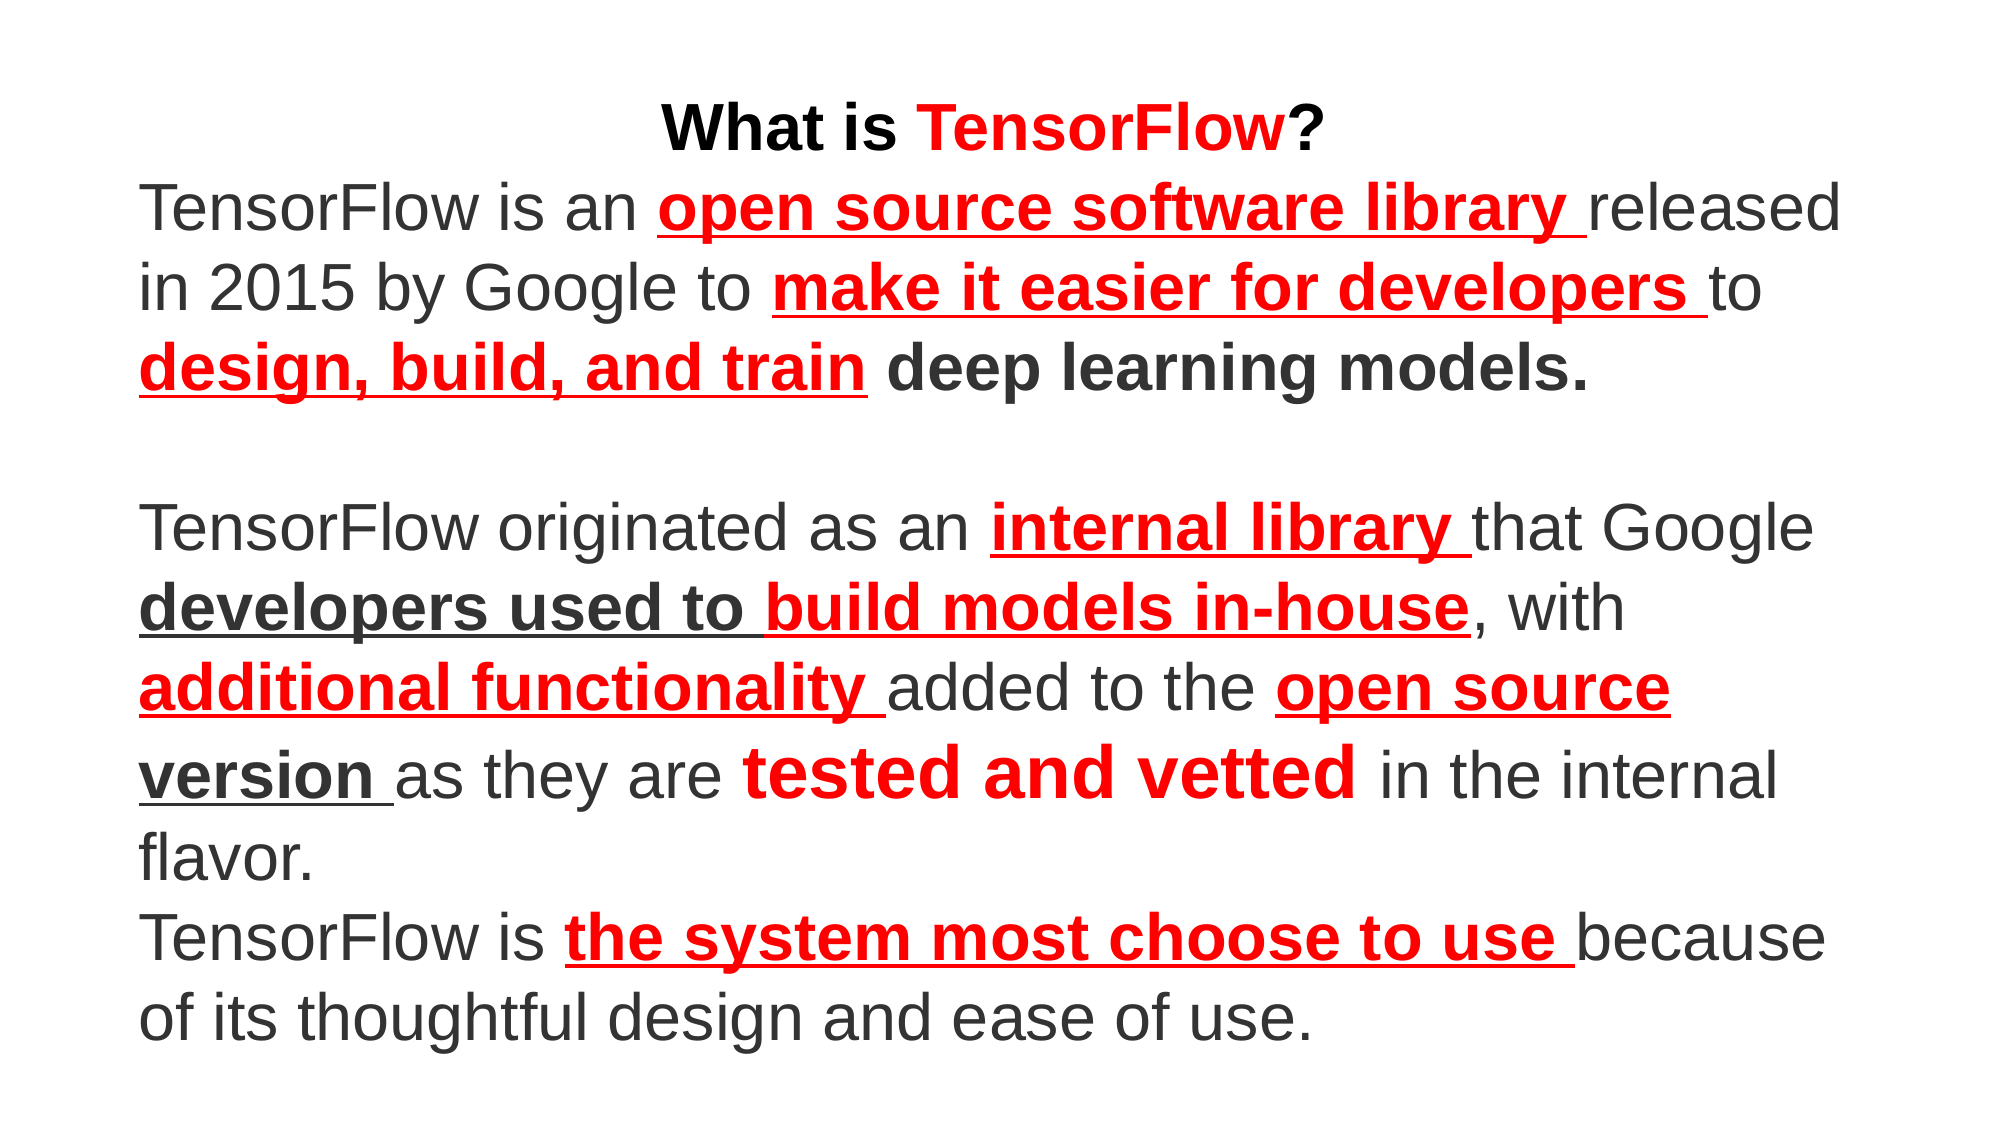

What is TensorFlow?
TensorFlow is an open source software library released in 2015 by Google to make it easier for developers to design, build, and train deep learning models.

TensorFlow originated as an internal library that Google developers used to build models in-house, with additional functionality added to the open source version as they are tested and vetted in the internal flavor.
TensorFlow is the system most choose to use because of its thoughtful design and ease of use.